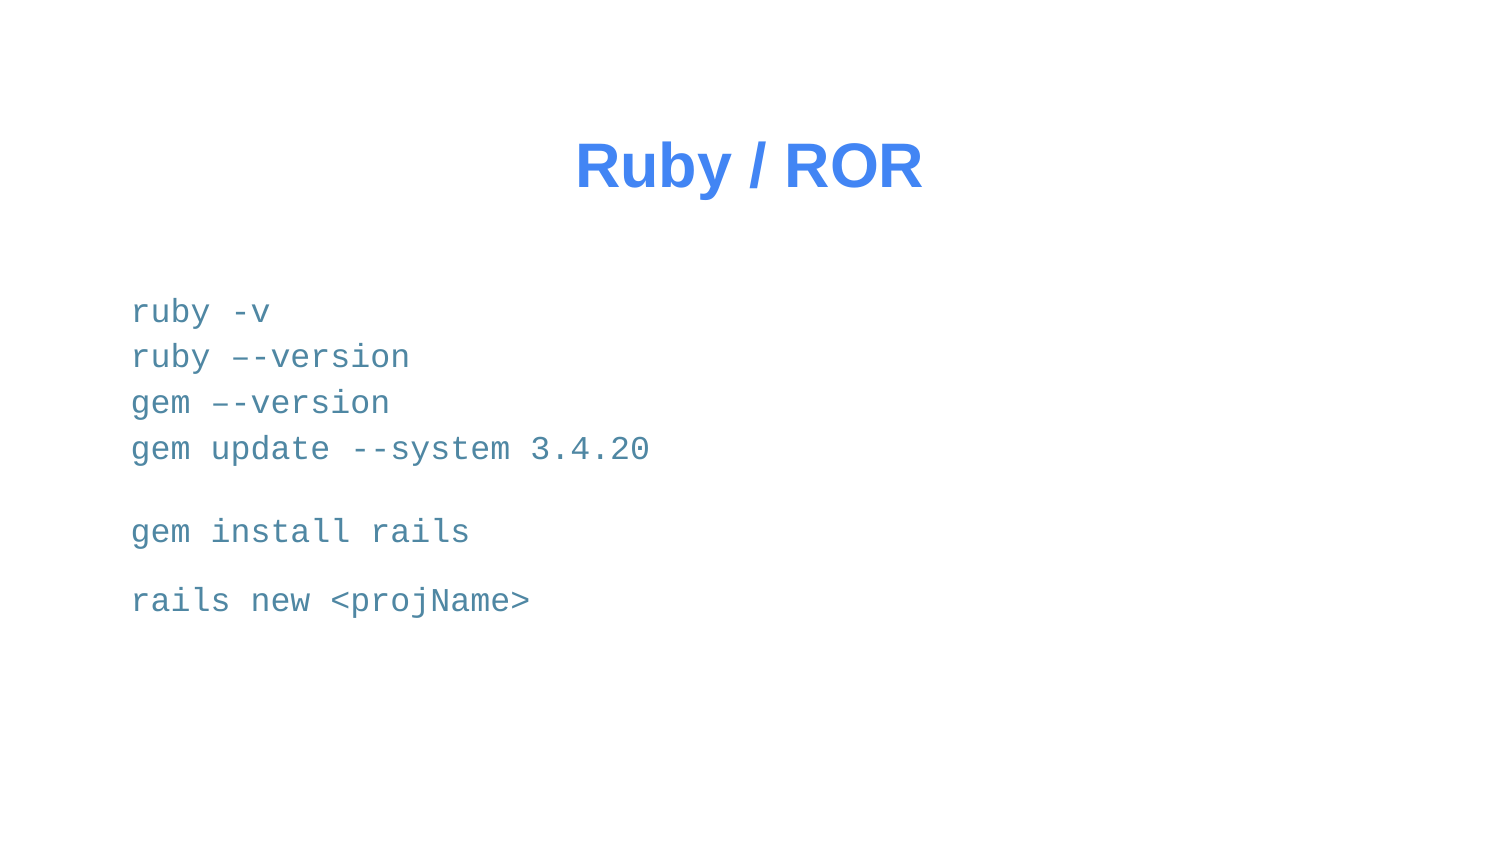

# Ruby / ROR
ruby -v
ruby –-version
gem –-version
gem update --system 3.4.20
gem install rails
rails new <projName>